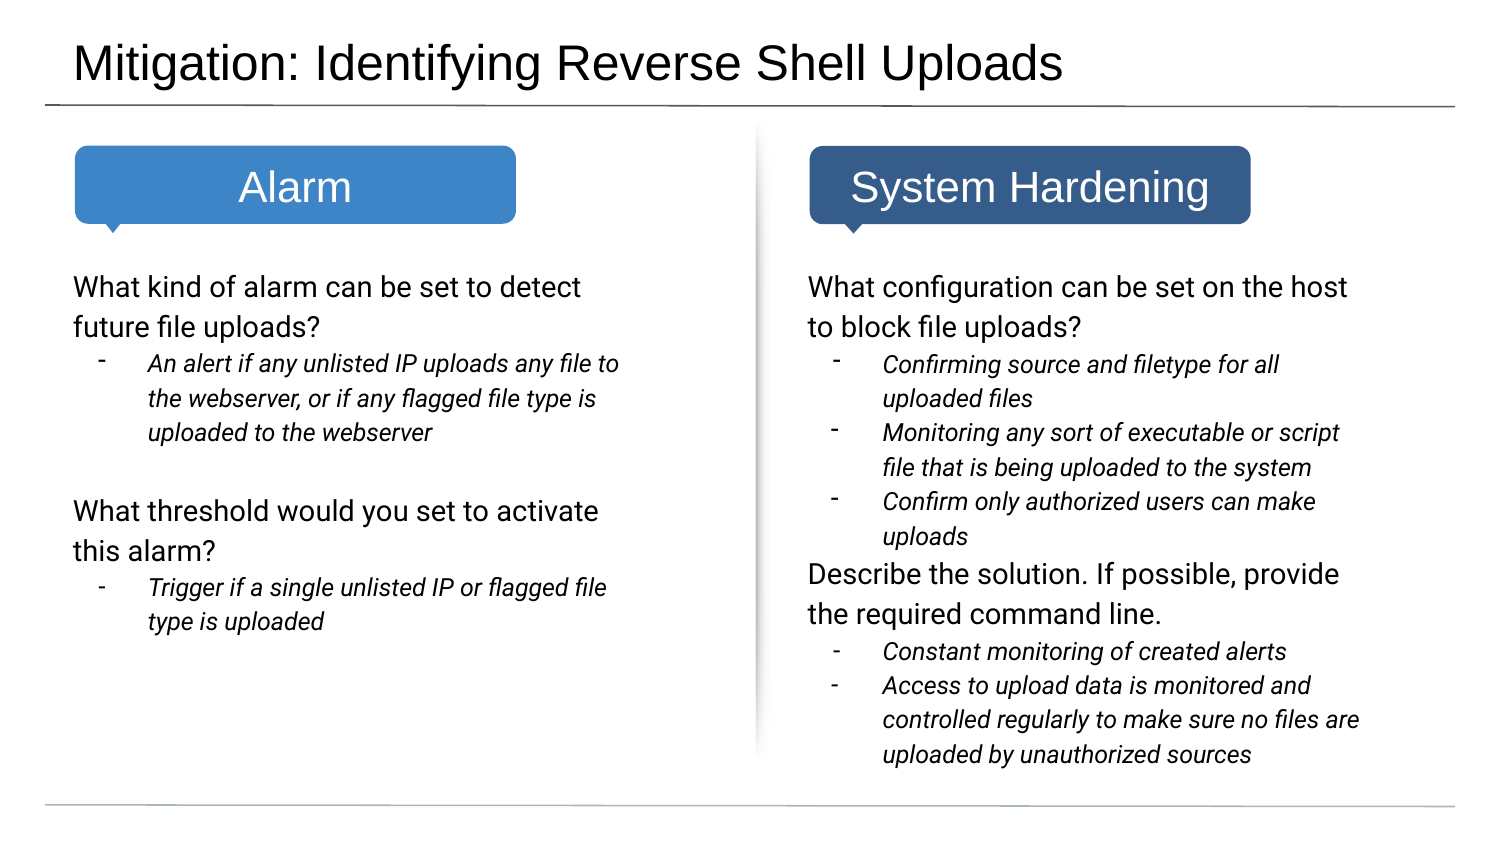

# Mitigation: Identifying Reverse Shell Uploads
What kind of alarm can be set to detect future file uploads?
An alert if any unlisted IP uploads any file to the webserver, or if any flagged file type is uploaded to the webserver

What threshold would you set to activate this alarm?
Trigger if a single unlisted IP or flagged file type is uploaded

What configuration can be set on the host to block file uploads?
Confirming source and filetype for all uploaded files
Monitoring any sort of executable or script file that is being uploaded to the system
Confirm only authorized users can make uploads
Describe the solution. If possible, provide the required command line.
Constant monitoring of created alerts
Access to upload data is monitored and controlled regularly to make sure no files are uploaded by unauthorized sources